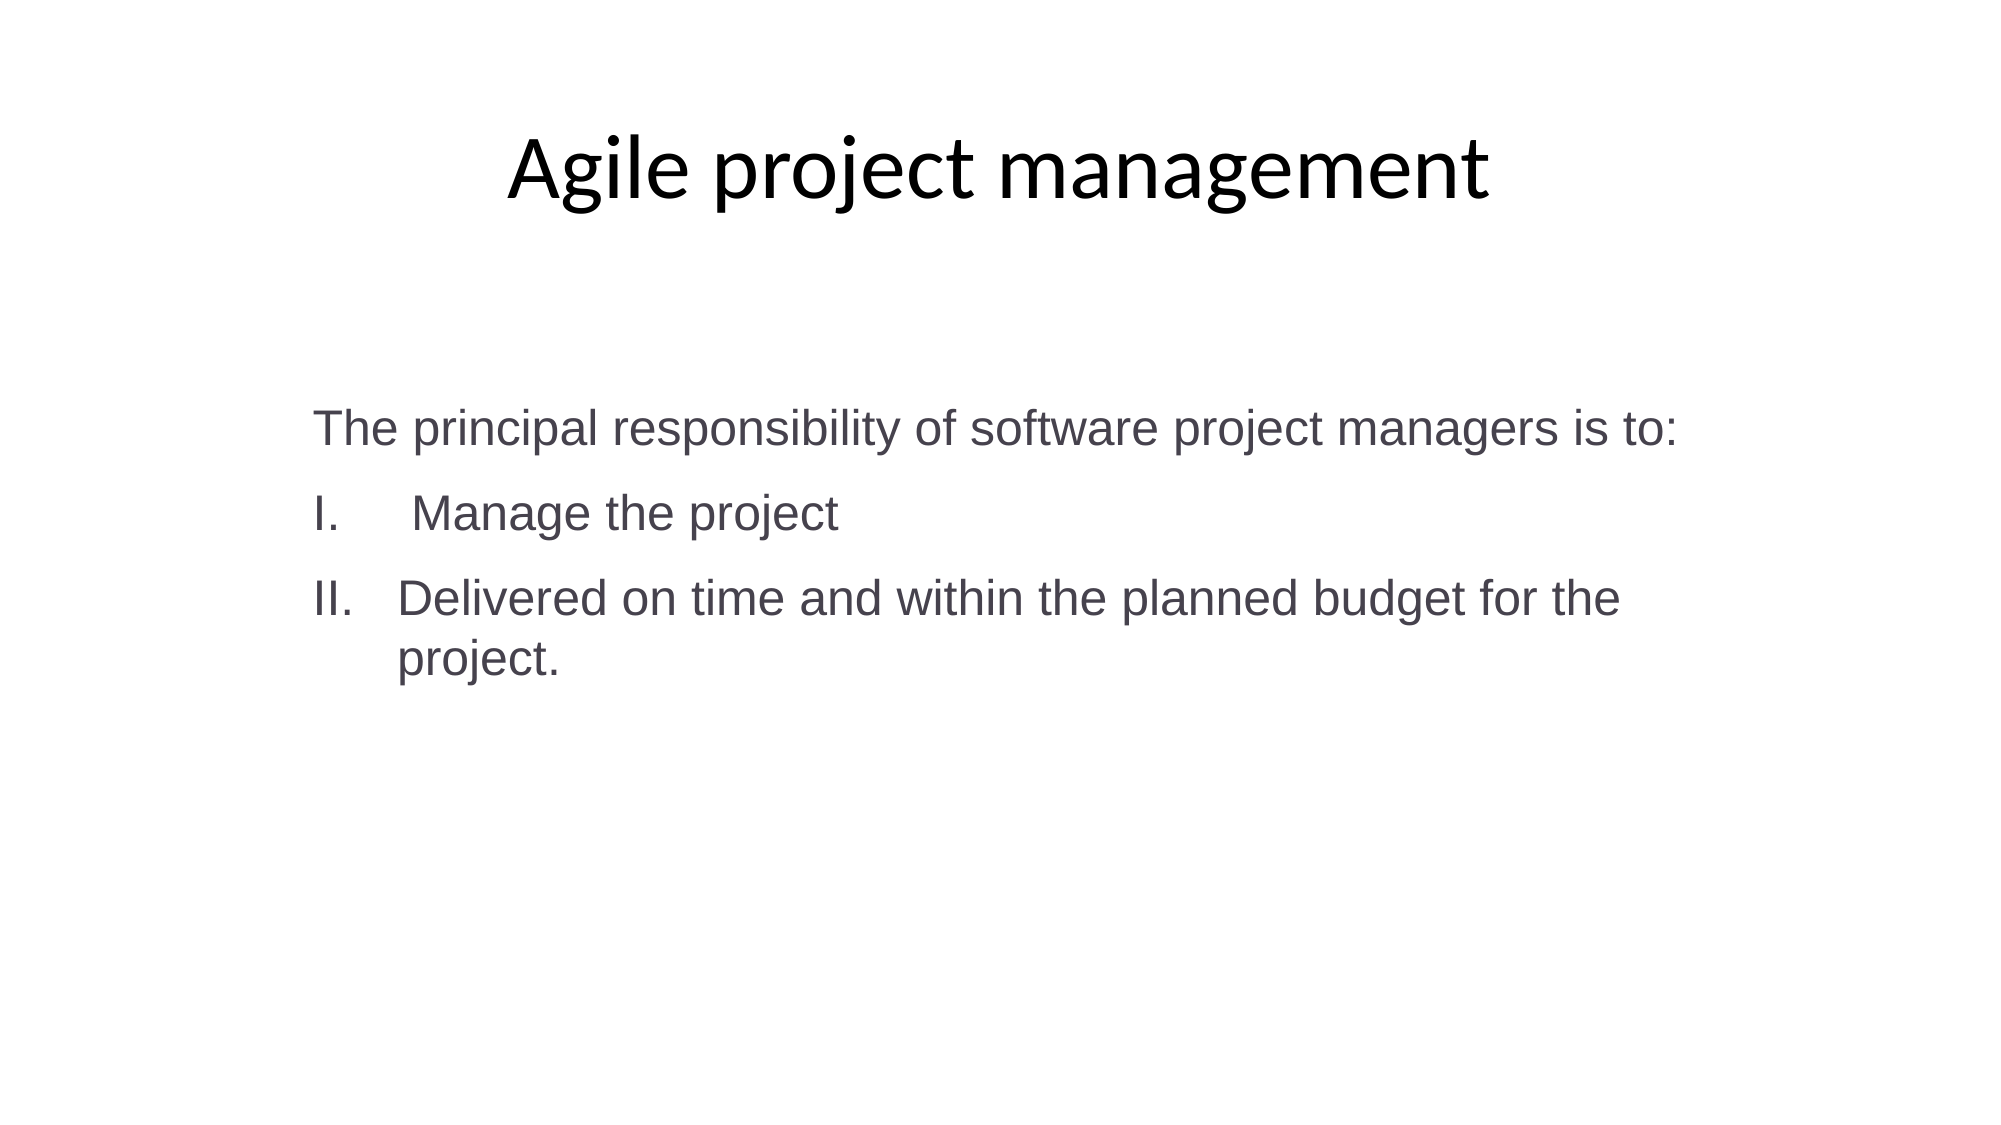

# Agile project management
The principal responsibility of software project managers is to:
 Manage the project
Delivered on time and within the planned budget for the project.